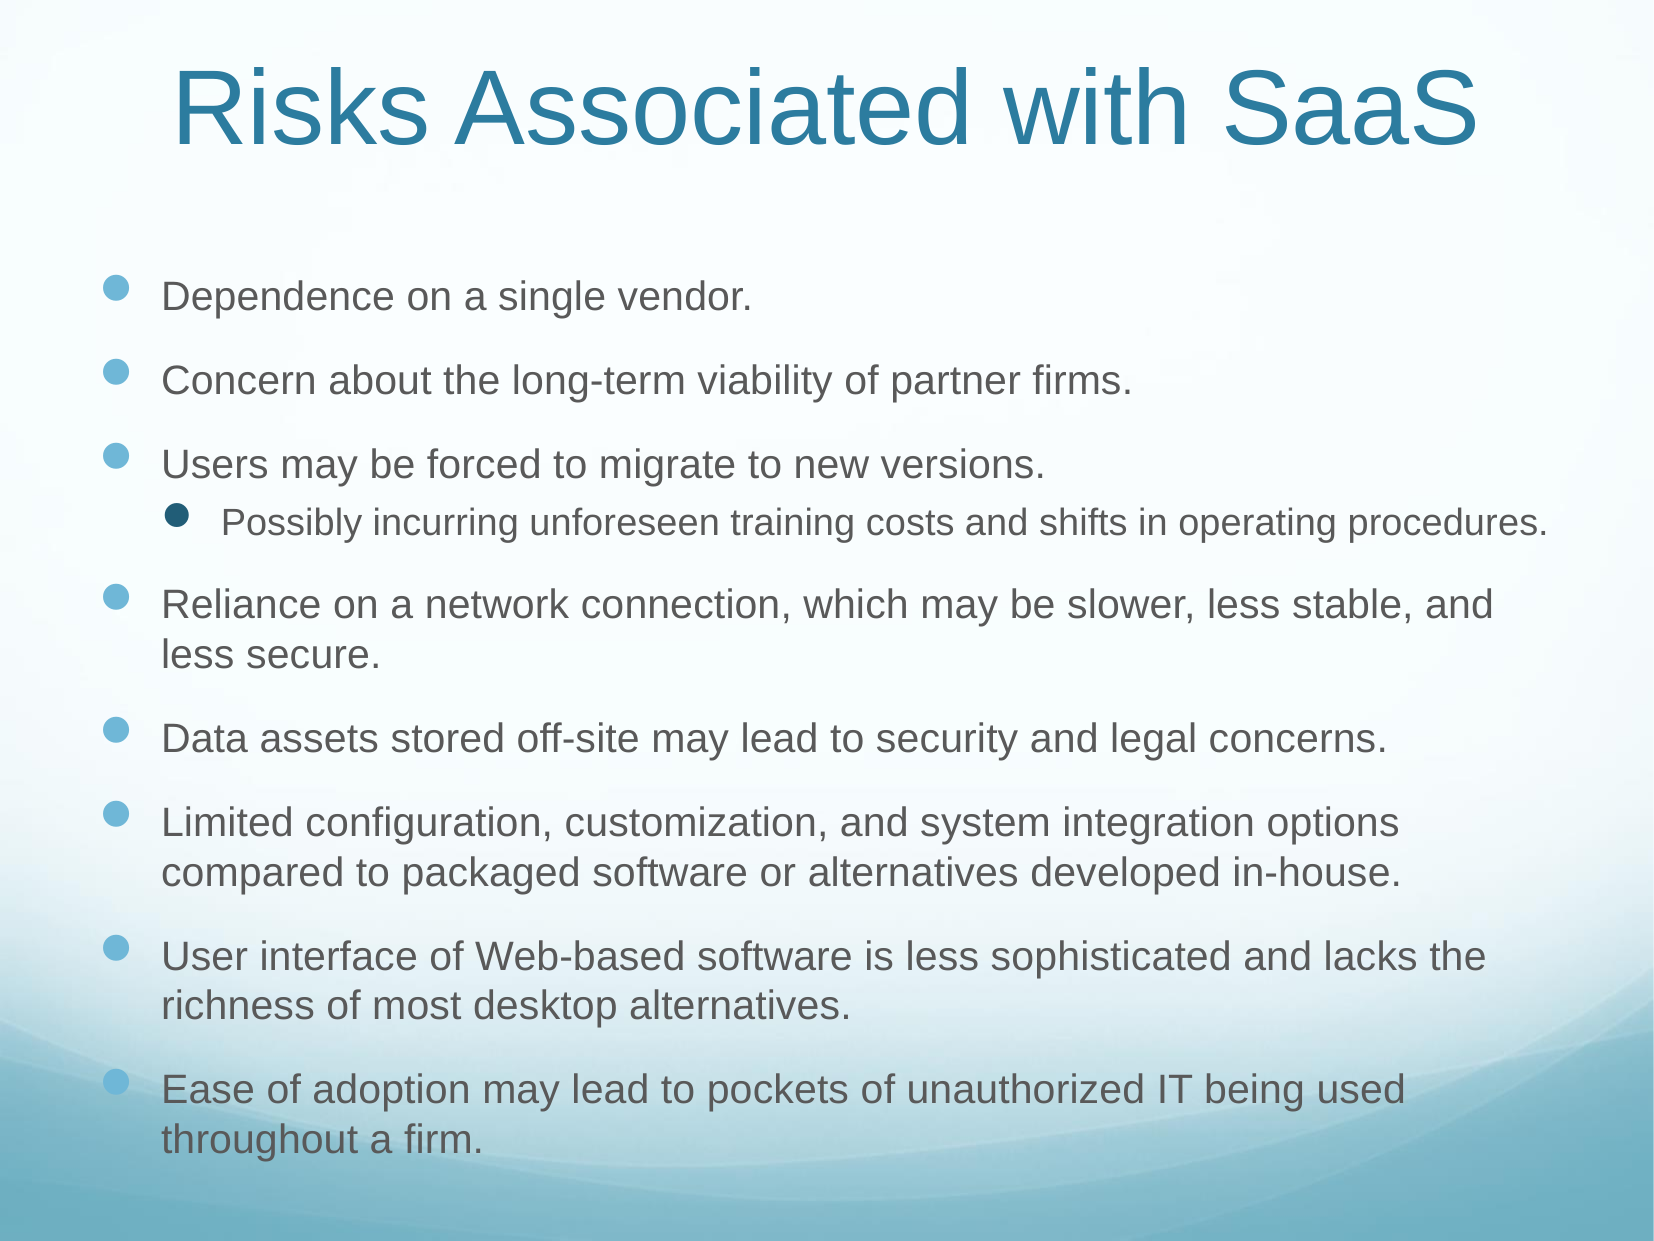

# Risks Associated with SaaS
Dependence on a single vendor.
Concern about the long-term viability of partner firms.
Users may be forced to migrate to new versions.
Possibly incurring unforeseen training costs and shifts in operating procedures.
Reliance on a network connection, which may be slower, less stable, and less secure.
Data assets stored off-site may lead to security and legal concerns.
Limited configuration, customization, and system integration options compared to packaged software or alternatives developed in-house.
User interface of Web-based software is less sophisticated and lacks the richness of most desktop alternatives.
Ease of adoption may lead to pockets of unauthorized IT being used throughout a firm.